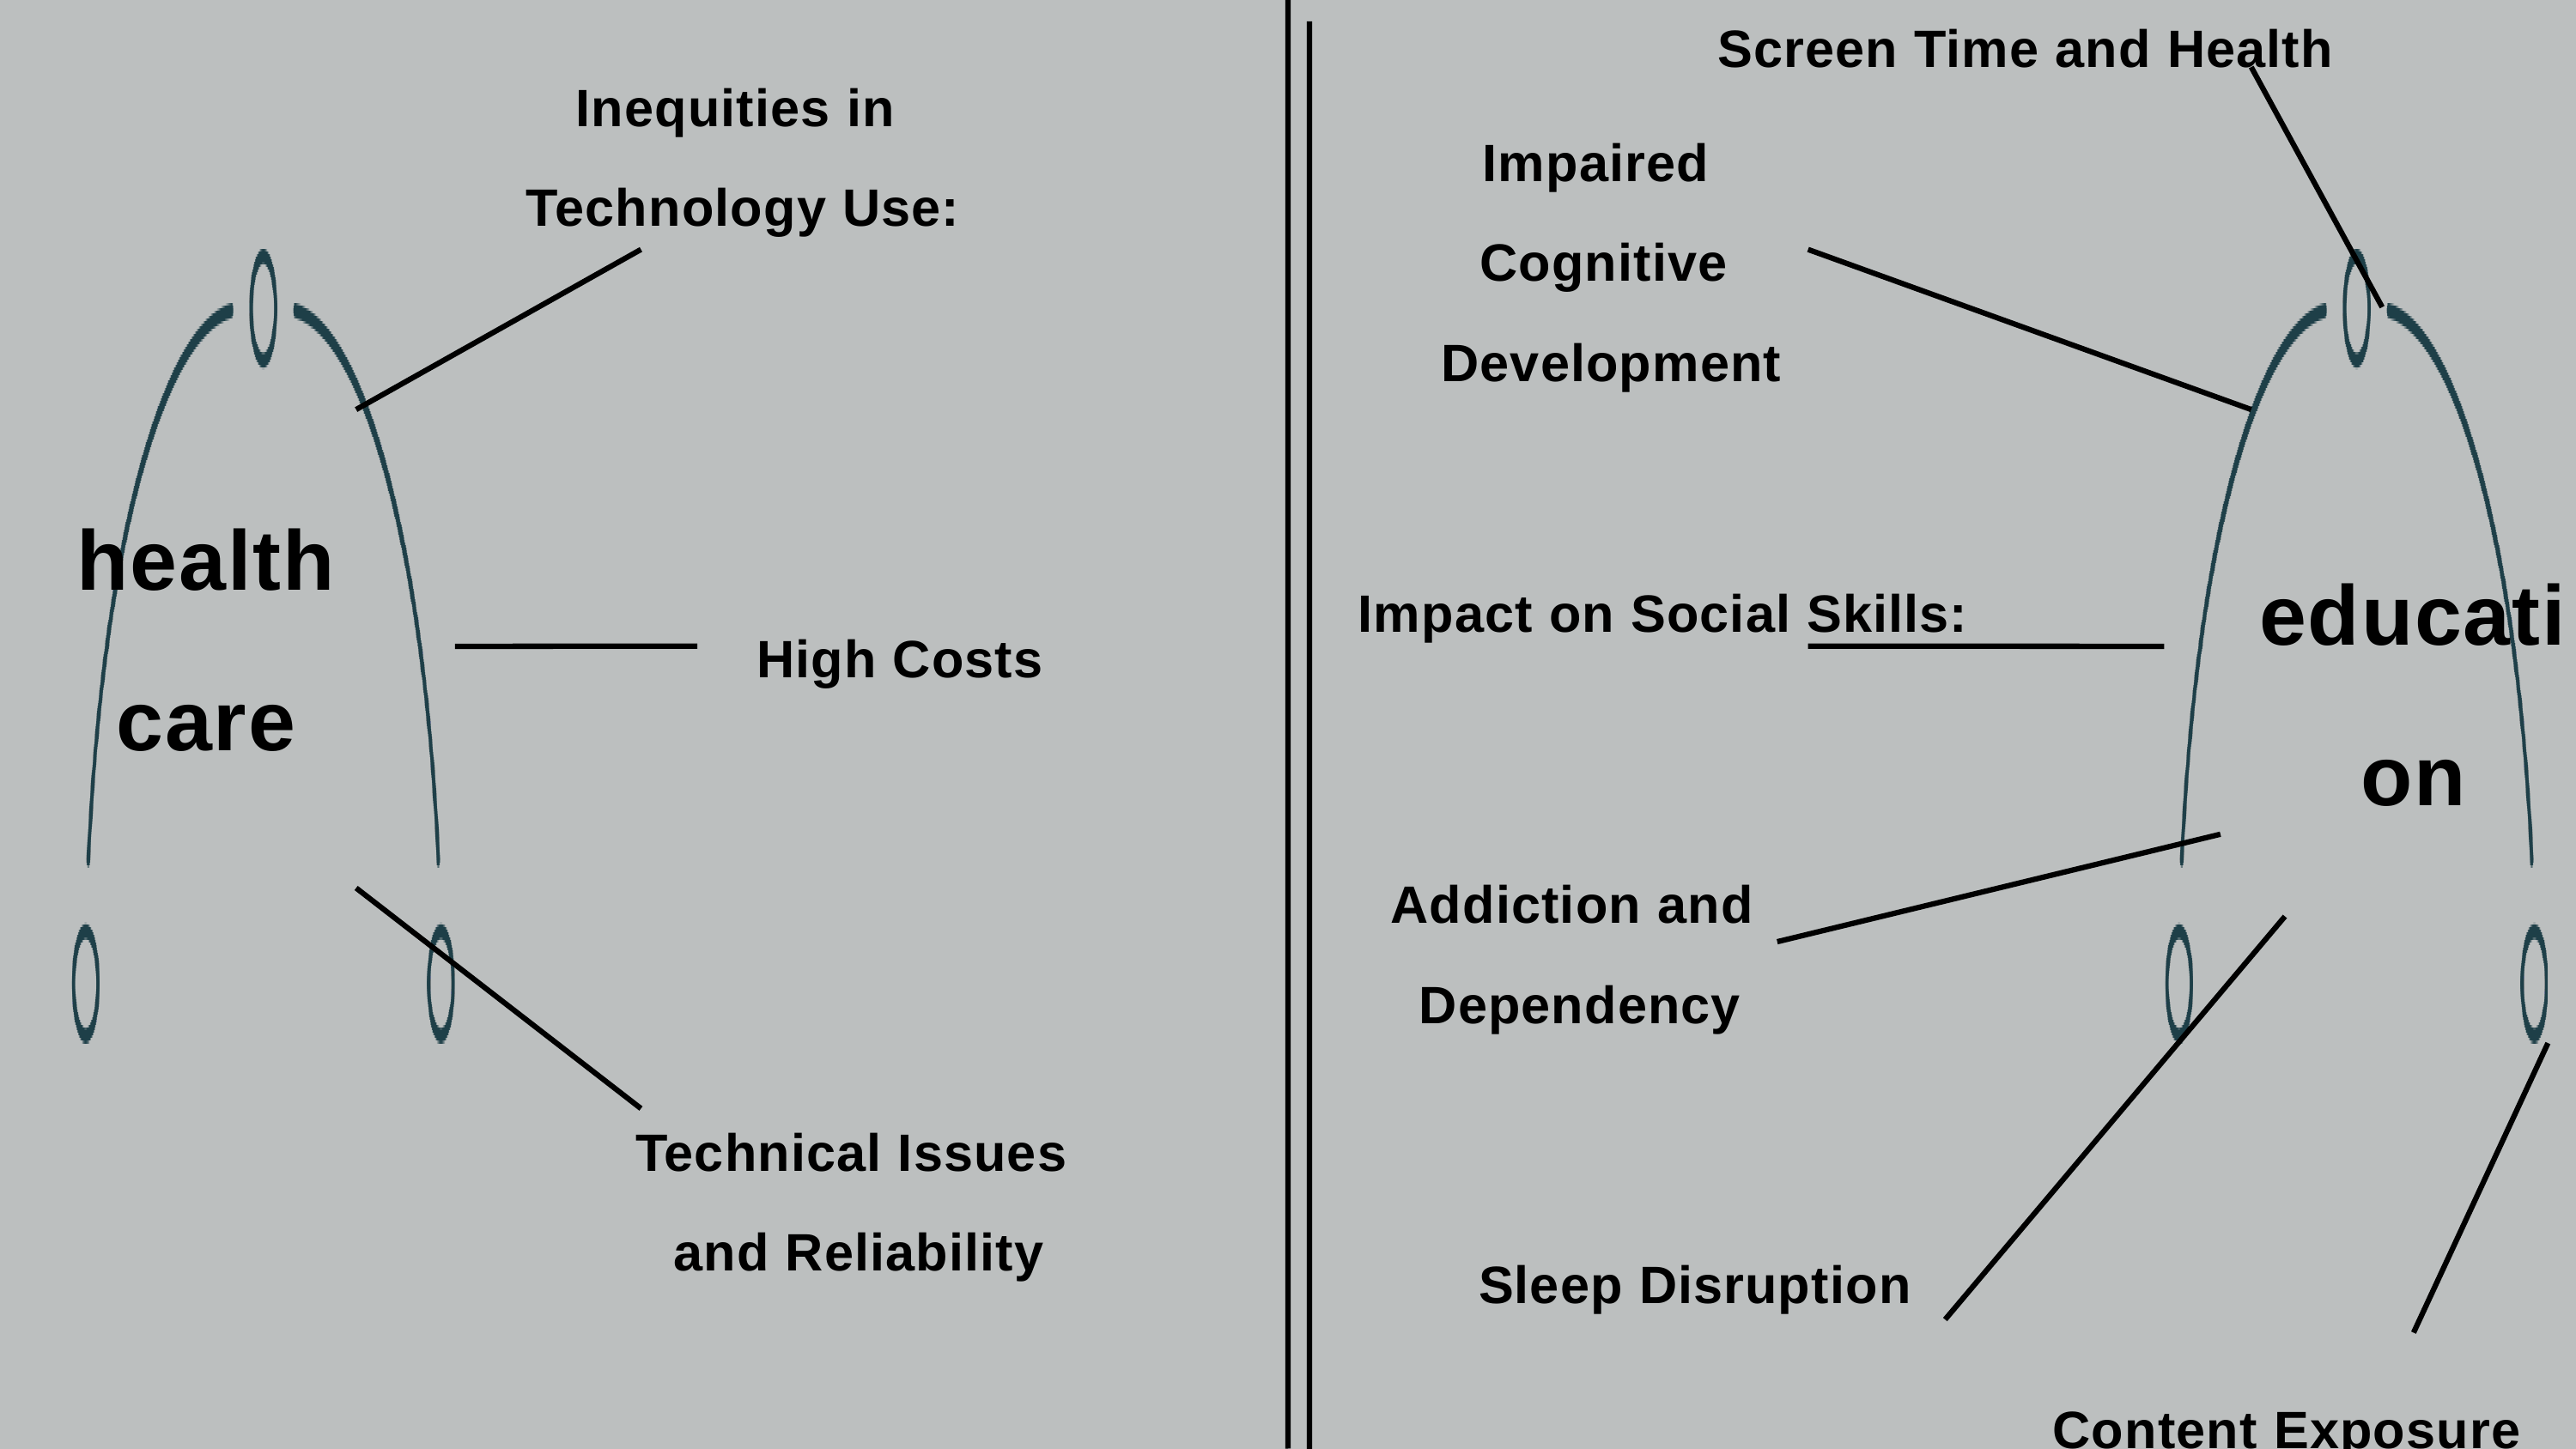

Screen Time and Health

Inequities in
Technology Use:

Impaired
Cognitive
 Development

health
care

education
Impact on Social Skills:
High Costs

Addiction and
 Dependency

Technical Issues
and Reliability
Sleep Disruption
Content Exposure